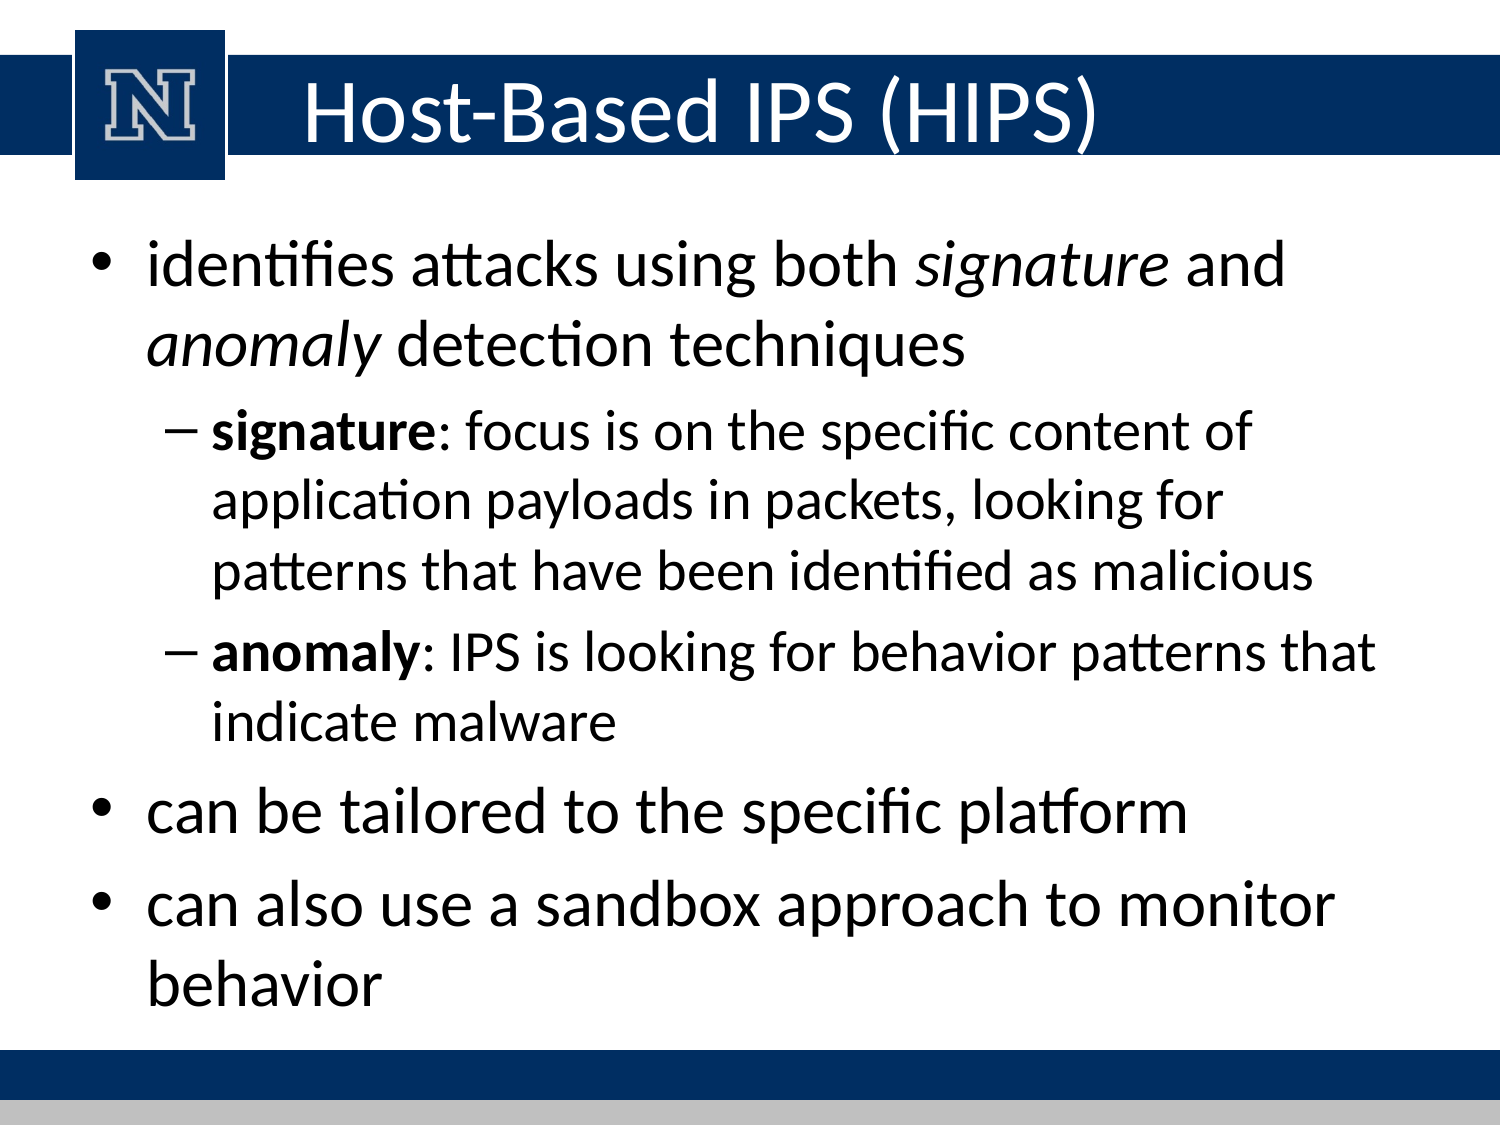

# Host-Based IPS (HIPS)

identifies attacks using both signature and anomaly detection techniques
signature: focus is on the specific content of application payloads in packets, looking for patterns that have been identified as malicious
anomaly: IPS is looking for behavior patterns that indicate malware
can be tailored to the specific platform
can also use a sandbox approach to monitor behavior